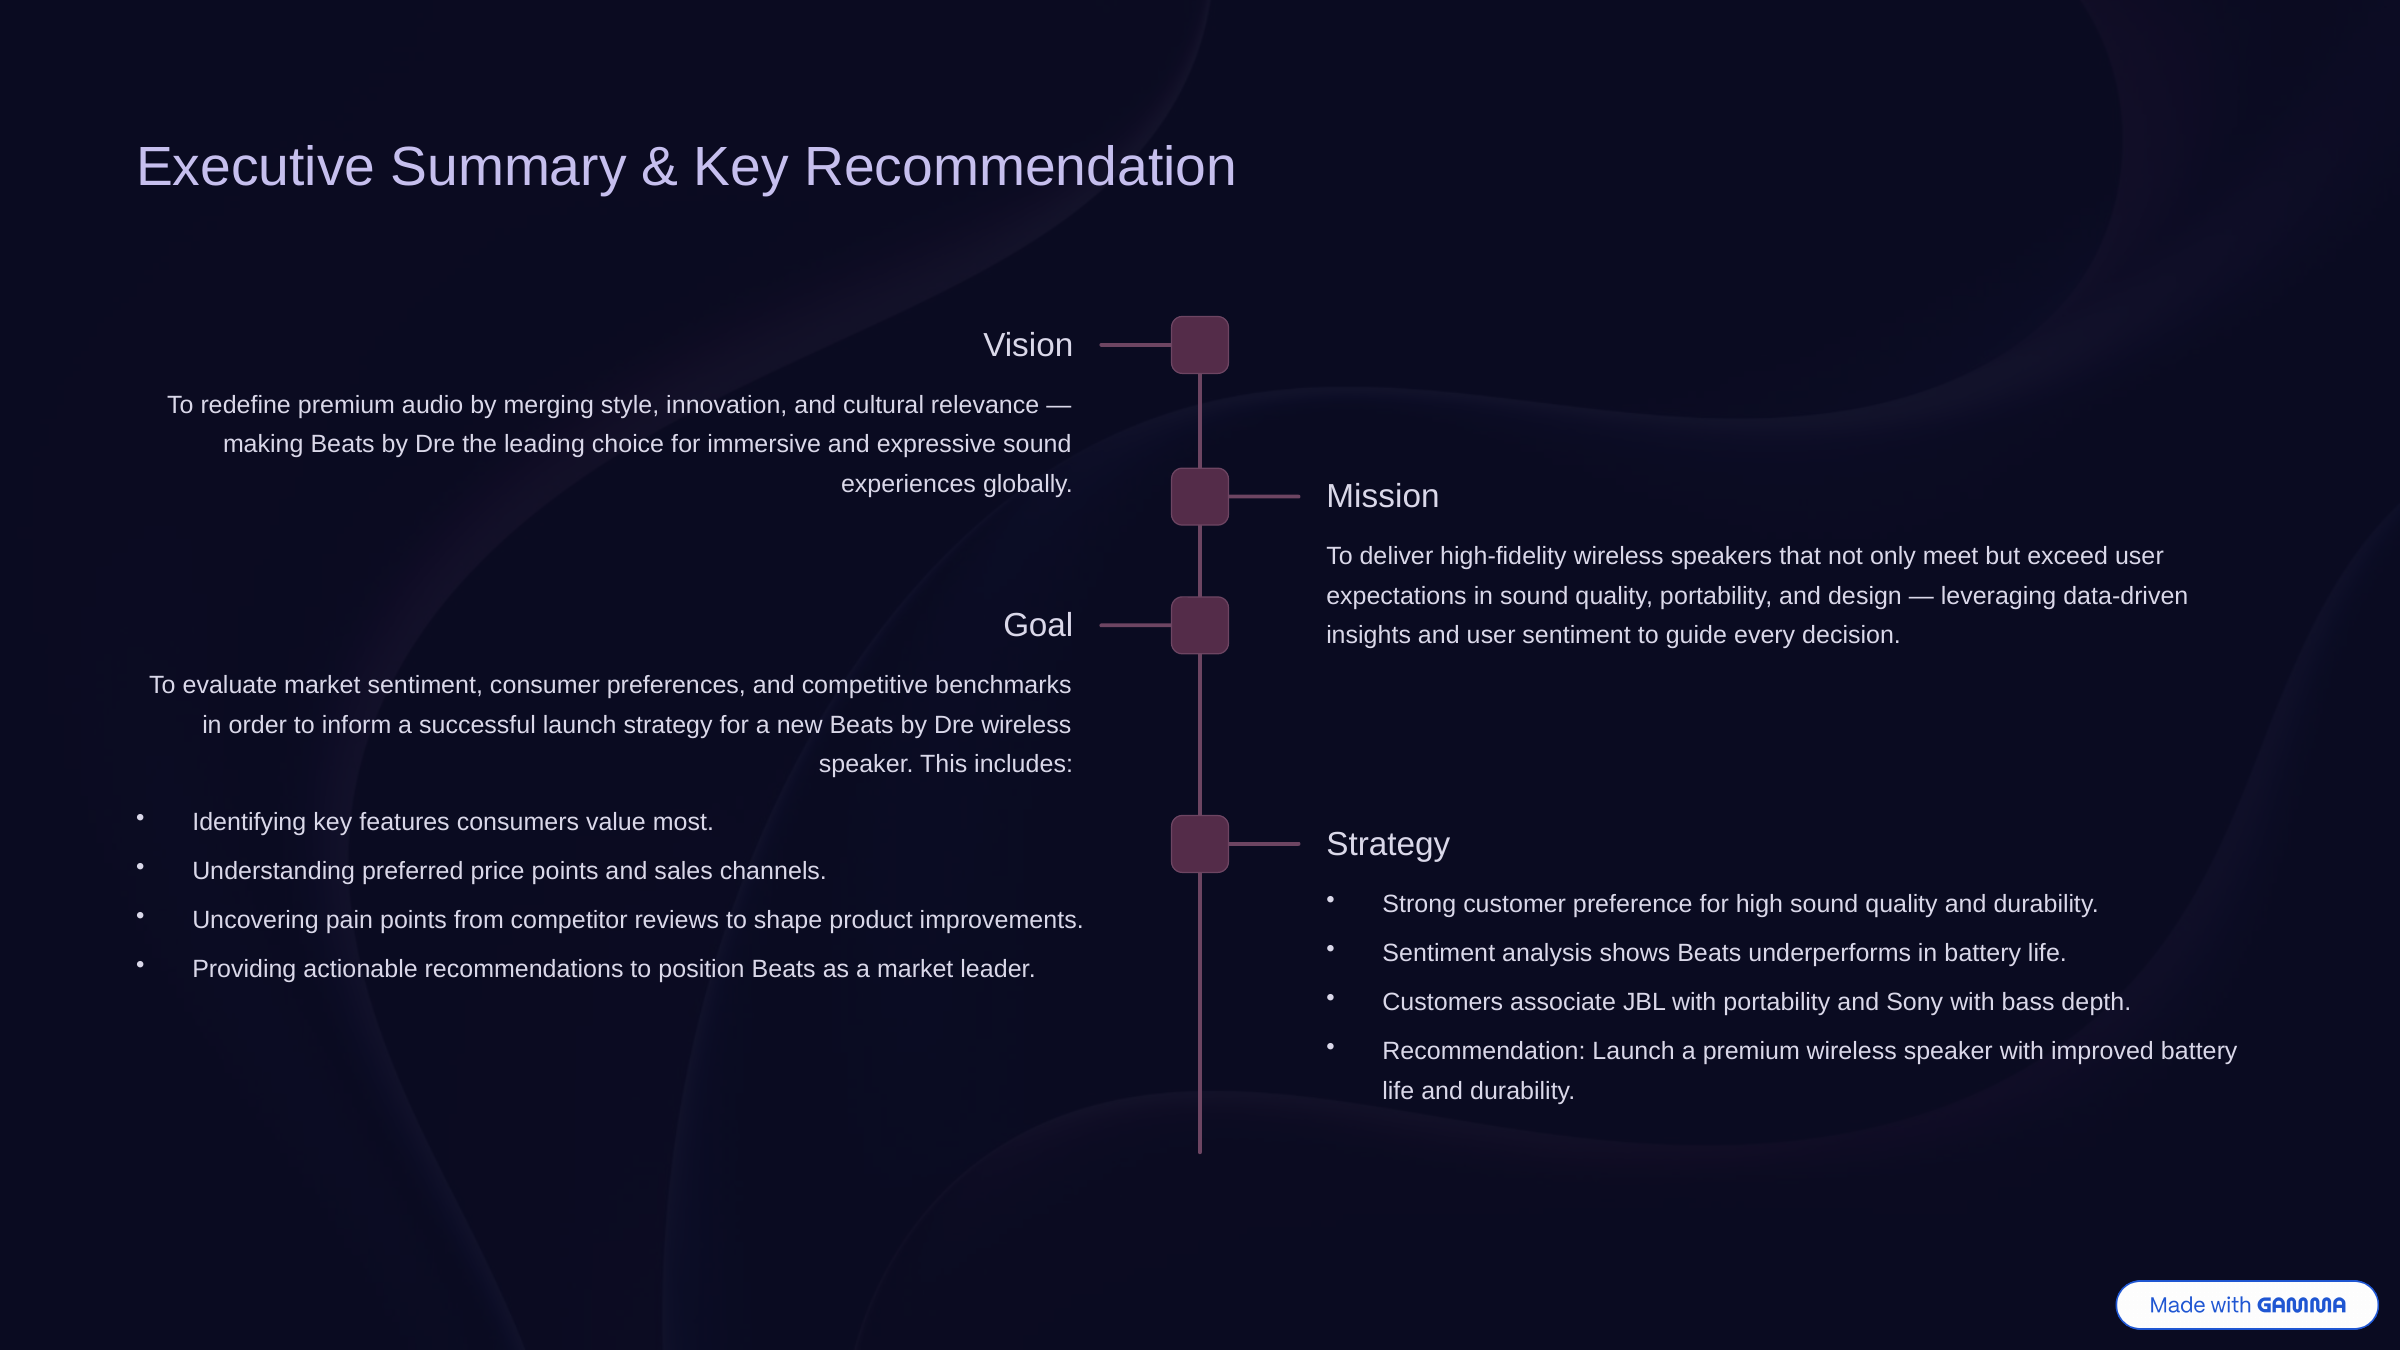

Executive Summary & Key Recommendation

Vision

To redefine premium audio by merging style, innovation, and cultural relevance — making Beats by Dre the leading choice for immersive and expressive sound experiences globally.

Mission

To deliver high-fidelity wireless speakers that not only meet but exceed user expectations in sound quality, portability, and design — leveraging data-driven insights and user sentiment to guide every decision.

Goal

To evaluate market sentiment, consumer preferences, and competitive benchmarks in order to inform a successful launch strategy for a new Beats by Dre wireless speaker. This includes:
Identifying key features consumers value most.

Strategy

Understanding preferred price points and sales channels.
Strong customer preference for high sound quality and durability.
Uncovering pain points from competitor reviews to shape product improvements.
Sentiment analysis shows Beats underperforms in battery life.
Providing actionable recommendations to position Beats as a market leader.
Customers associate JBL with portability and Sony with bass depth.
Recommendation: Launch a premium wireless speaker with improved battery life and durability.